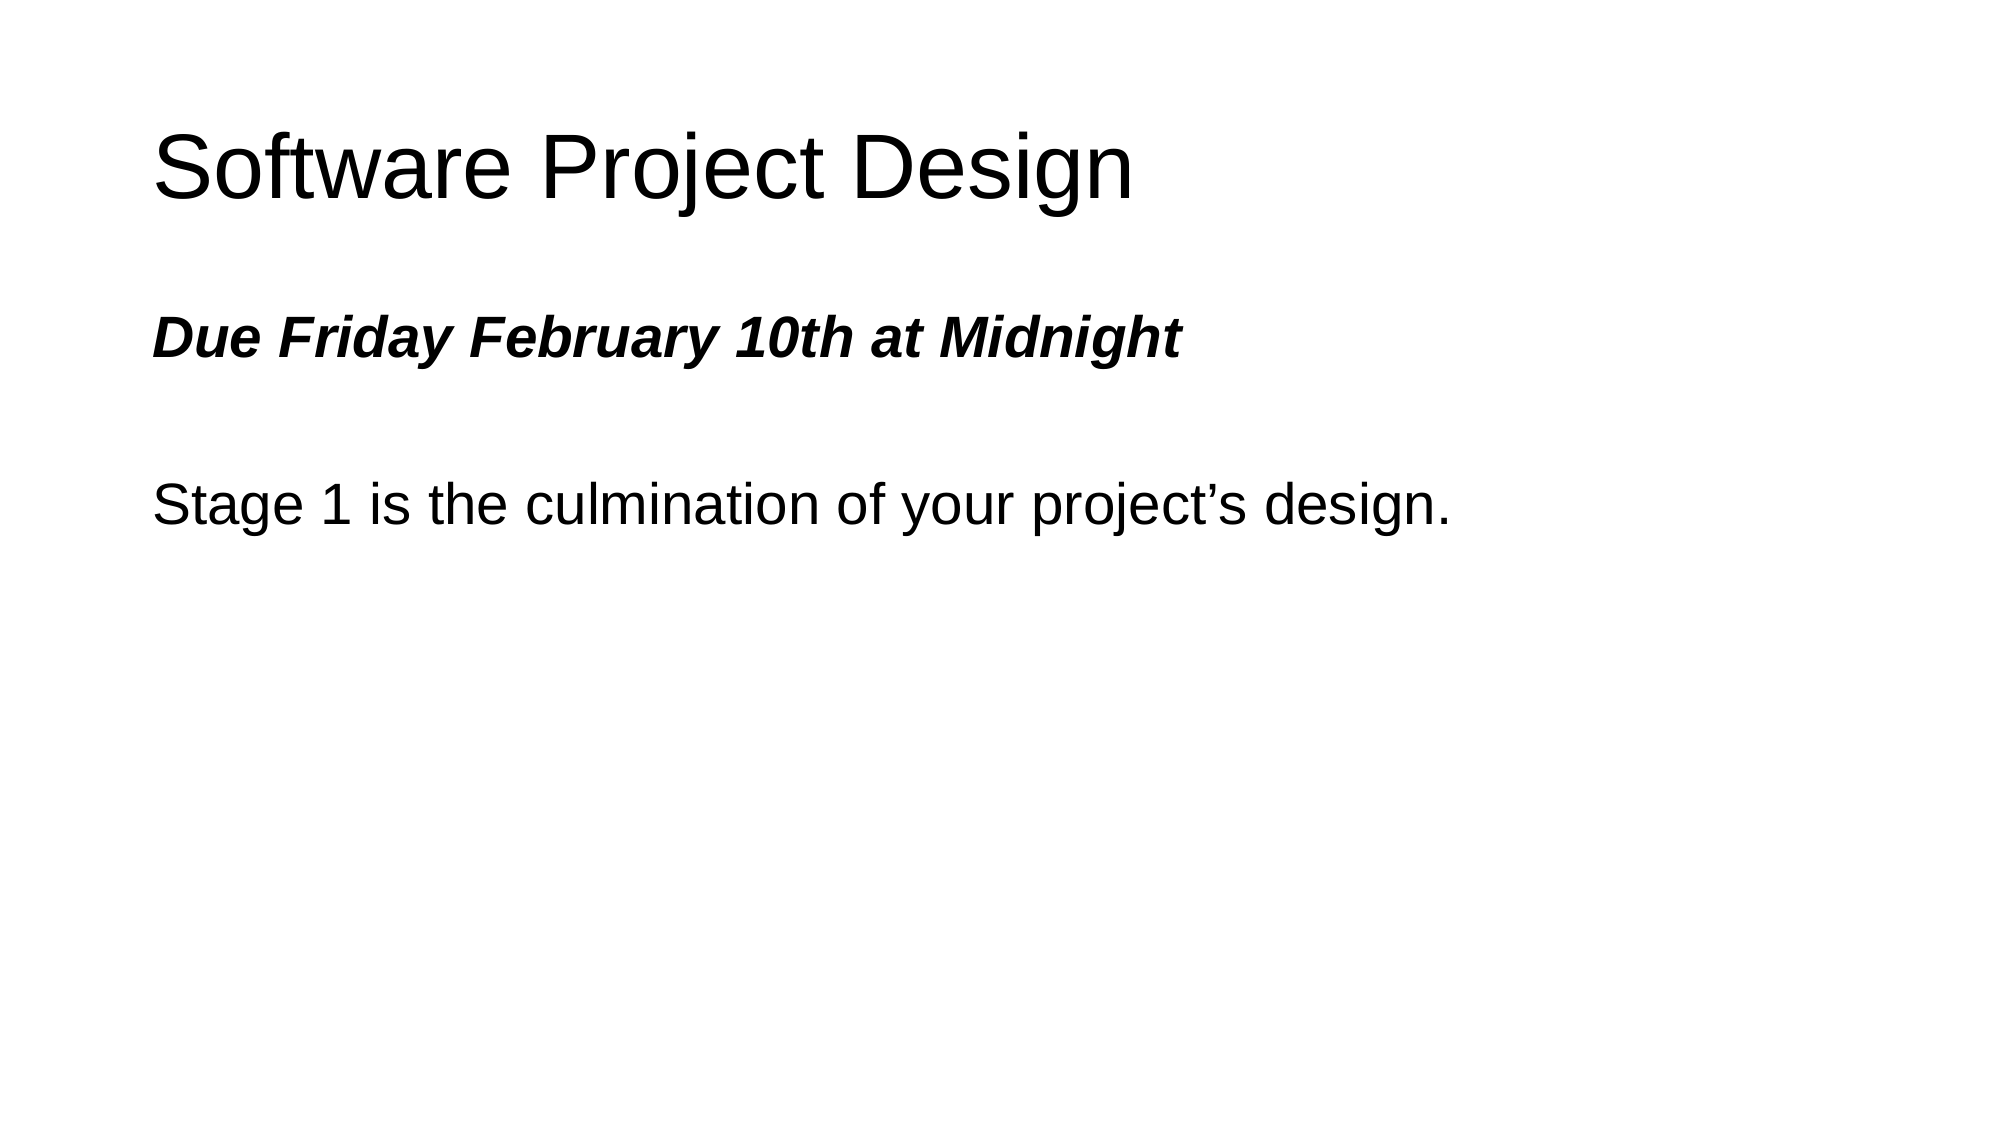

# Software Project Design
Due Friday February 10th at Midnight

Stage 1 is the culmination of your project’s design.